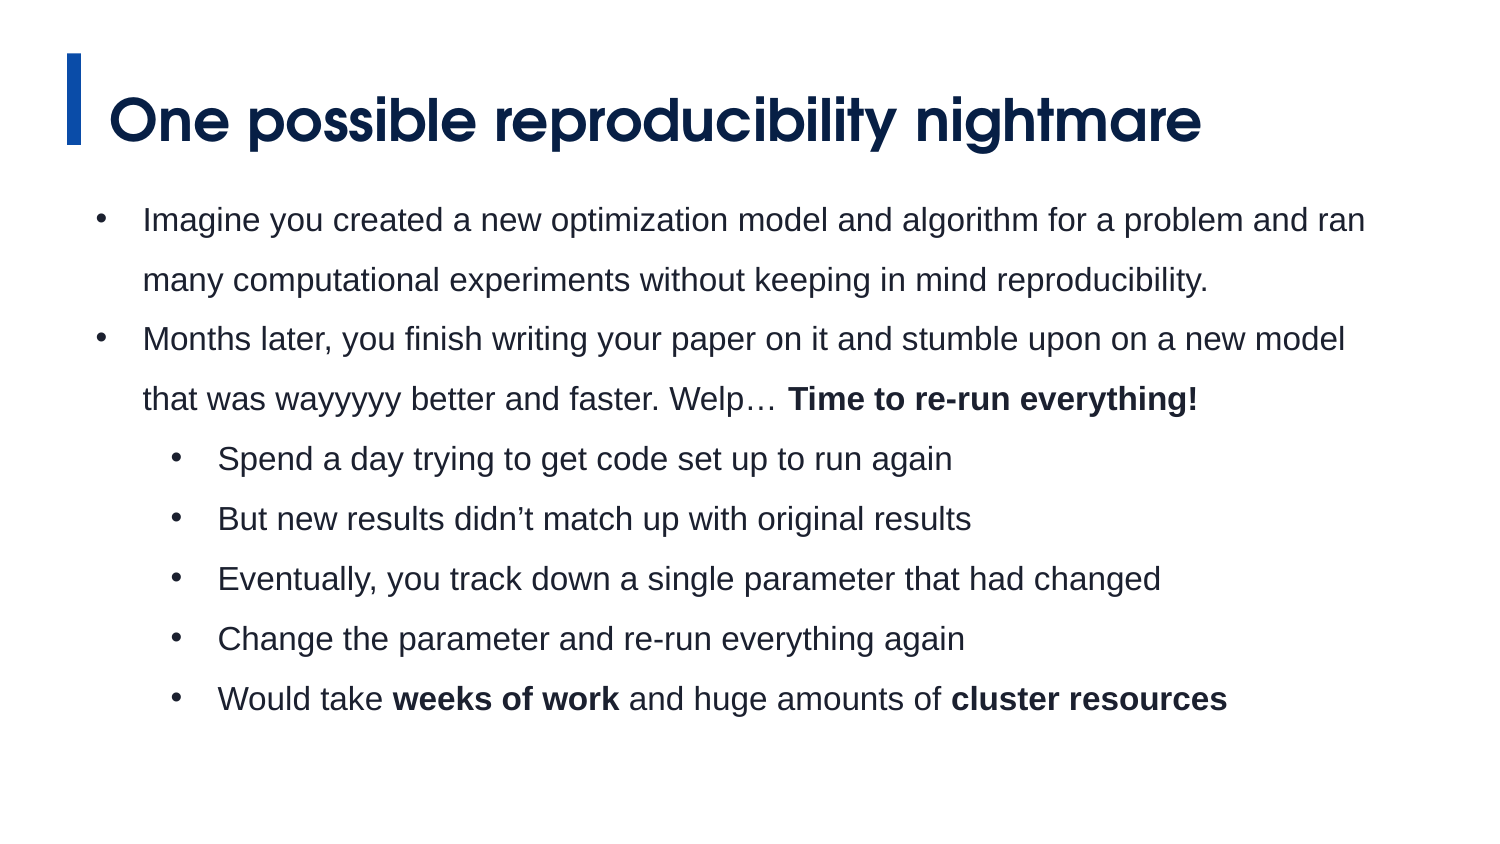

One possible reproducibility nightmare

Imagine you created a new optimization model and algorithm for a problem and ran many computational experiments without keeping in mind reproducibility.
Months later, you finish writing your paper on it and stumble upon on a new model that was wayyyyy better and faster. Welp… Time to re-run everything!
Spend a day trying to get code set up to run again
But new results didn’t match up with original results
Eventually, you track down a single parameter that had changed
Change the parameter and re-run everything again
Would take weeks of work and huge amounts of cluster resources